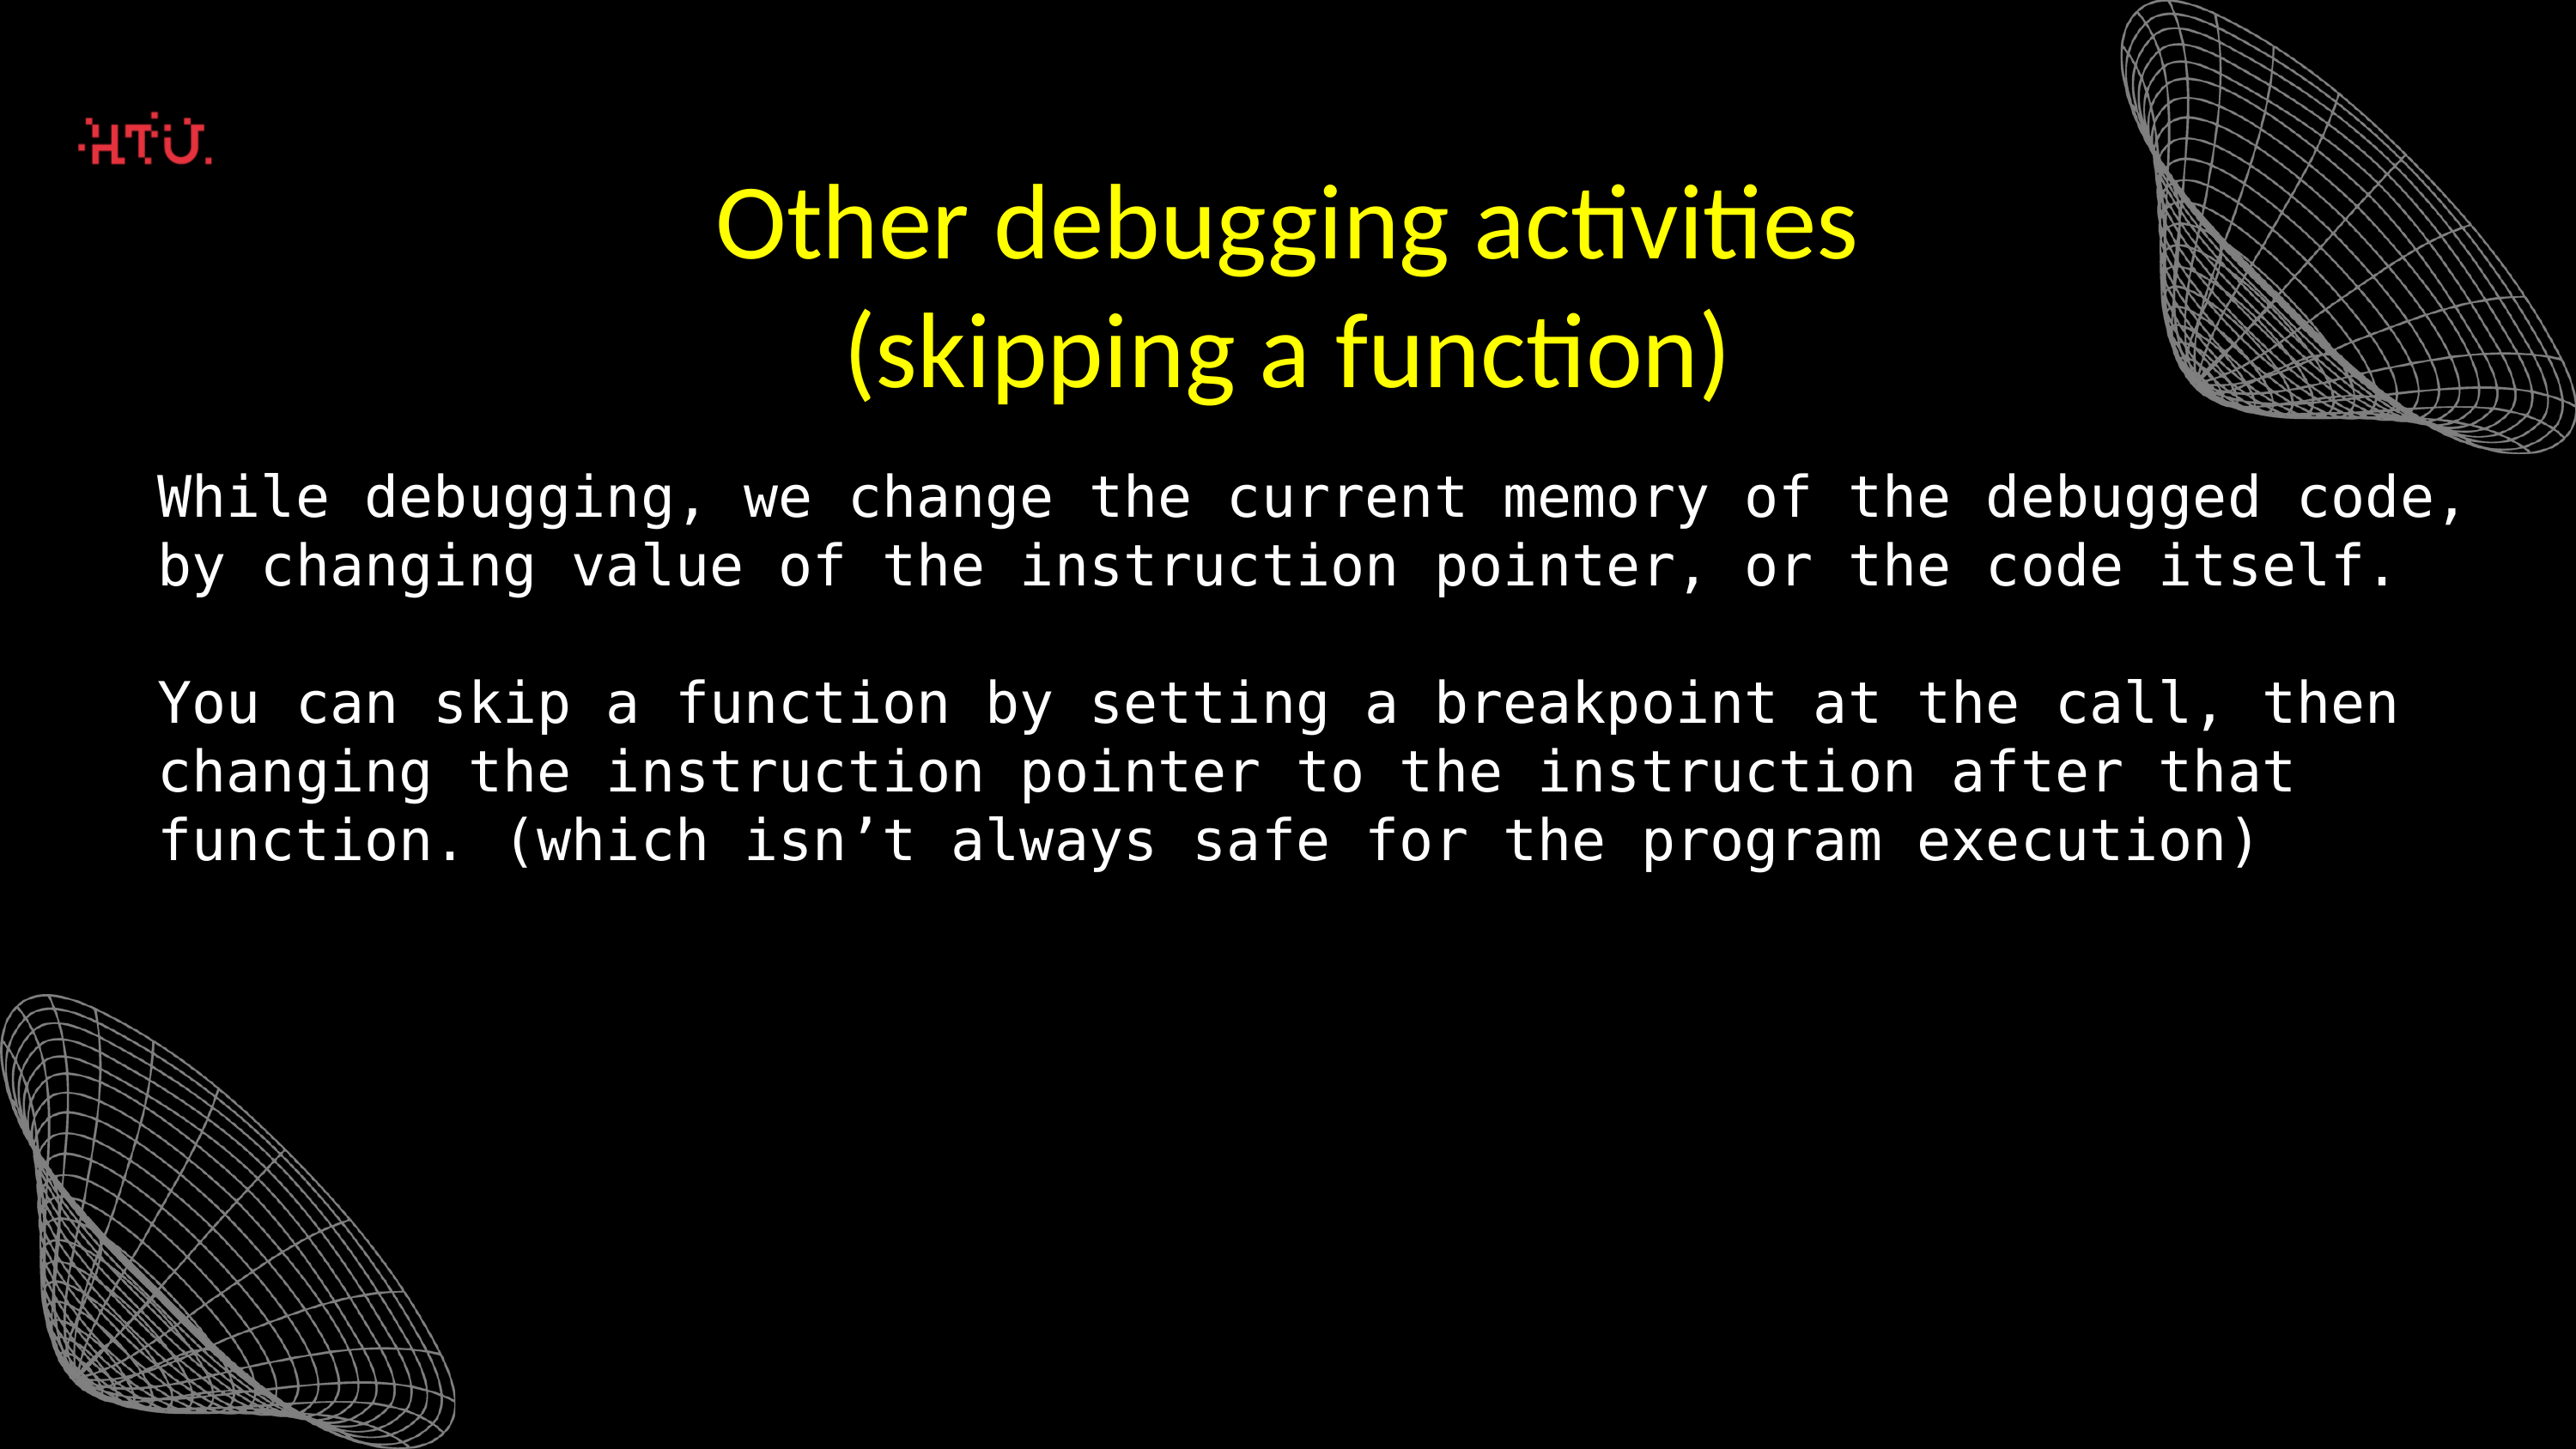

Other debugging activities
(skipping a function)
While debugging, we change the current memory of the debugged code, by changing value of the instruction pointer, or the code itself.

You can skip a function by setting a breakpoint at the call, then changing the instruction pointer to the instruction after that function. (which isn’t always safe for the program execution)